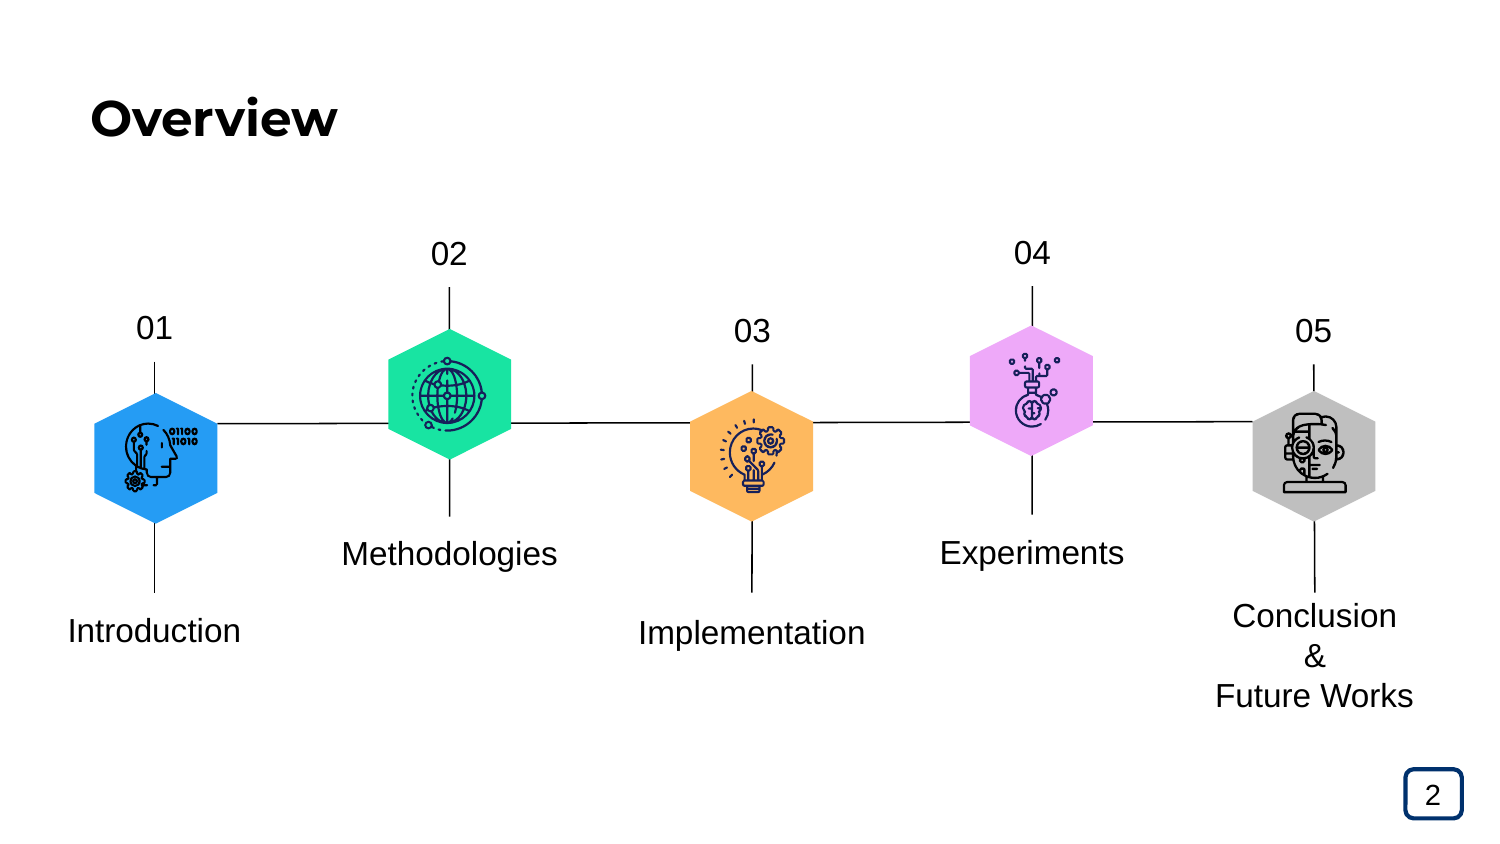

# Overview
04

Experiments

02

Methodologies

03

Implementation

05

Conclusion
&
Future Works

01

Introduction
2